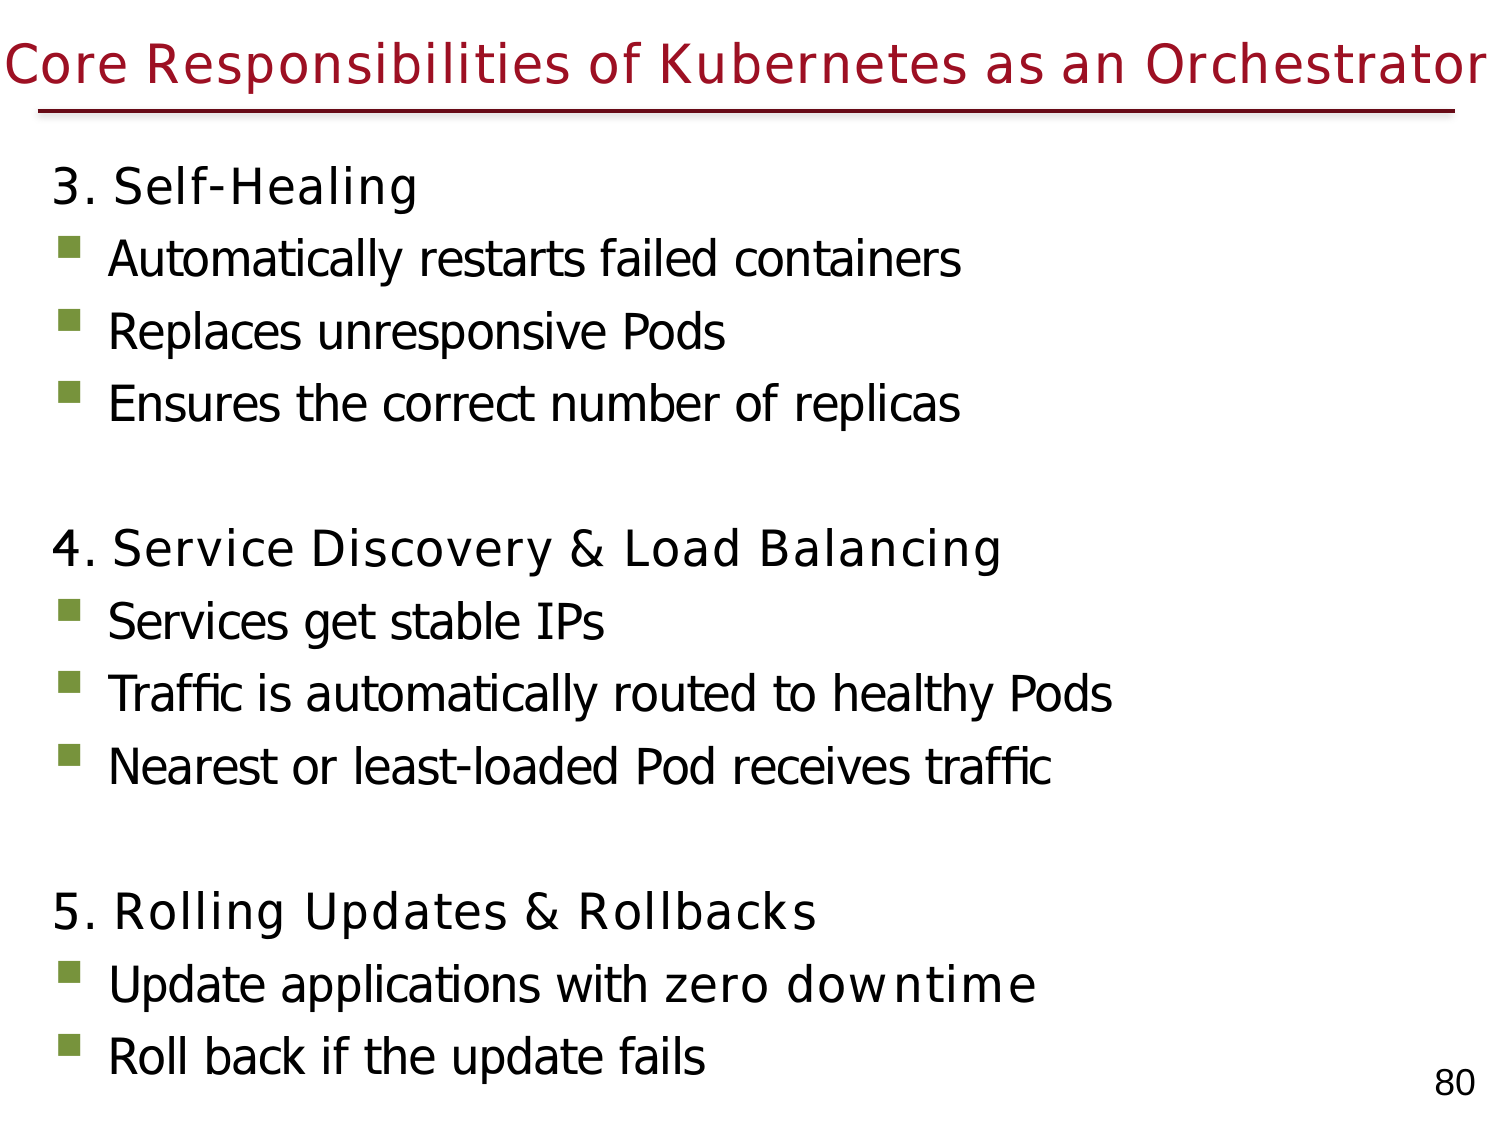

# Core Responsibilities of Kubernetes as an Orchestrator
3. Self-Healing
Automatically restarts failed containers
Replaces unresponsive Pods
Ensures the correct number of replicas

4. Service Discovery & Load Balancing
Services get stable IPs
Traffic is automatically routed to healthy Pods
Nearest or least-loaded Pod receives traffic

5. Rolling Updates & Rollbacks
Update applications with zero downtime
Roll back if the update fails
80